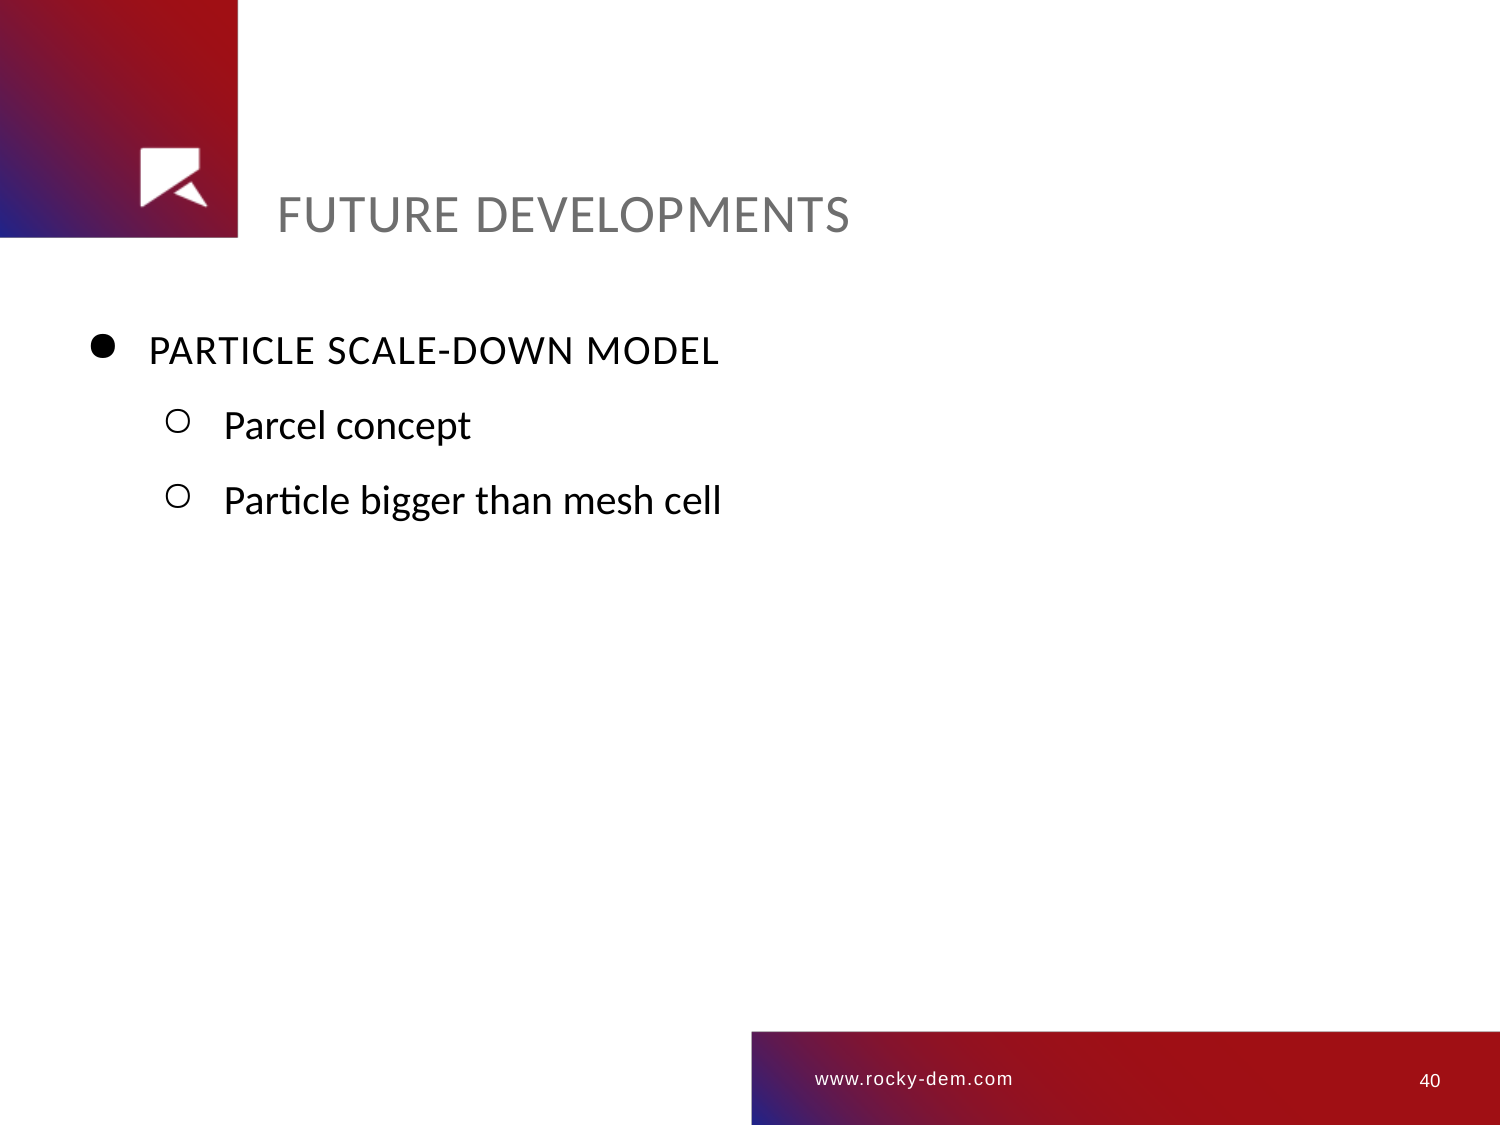

# future developments
Particle scale-down model
Parcel concept
Particle bigger than mesh cell